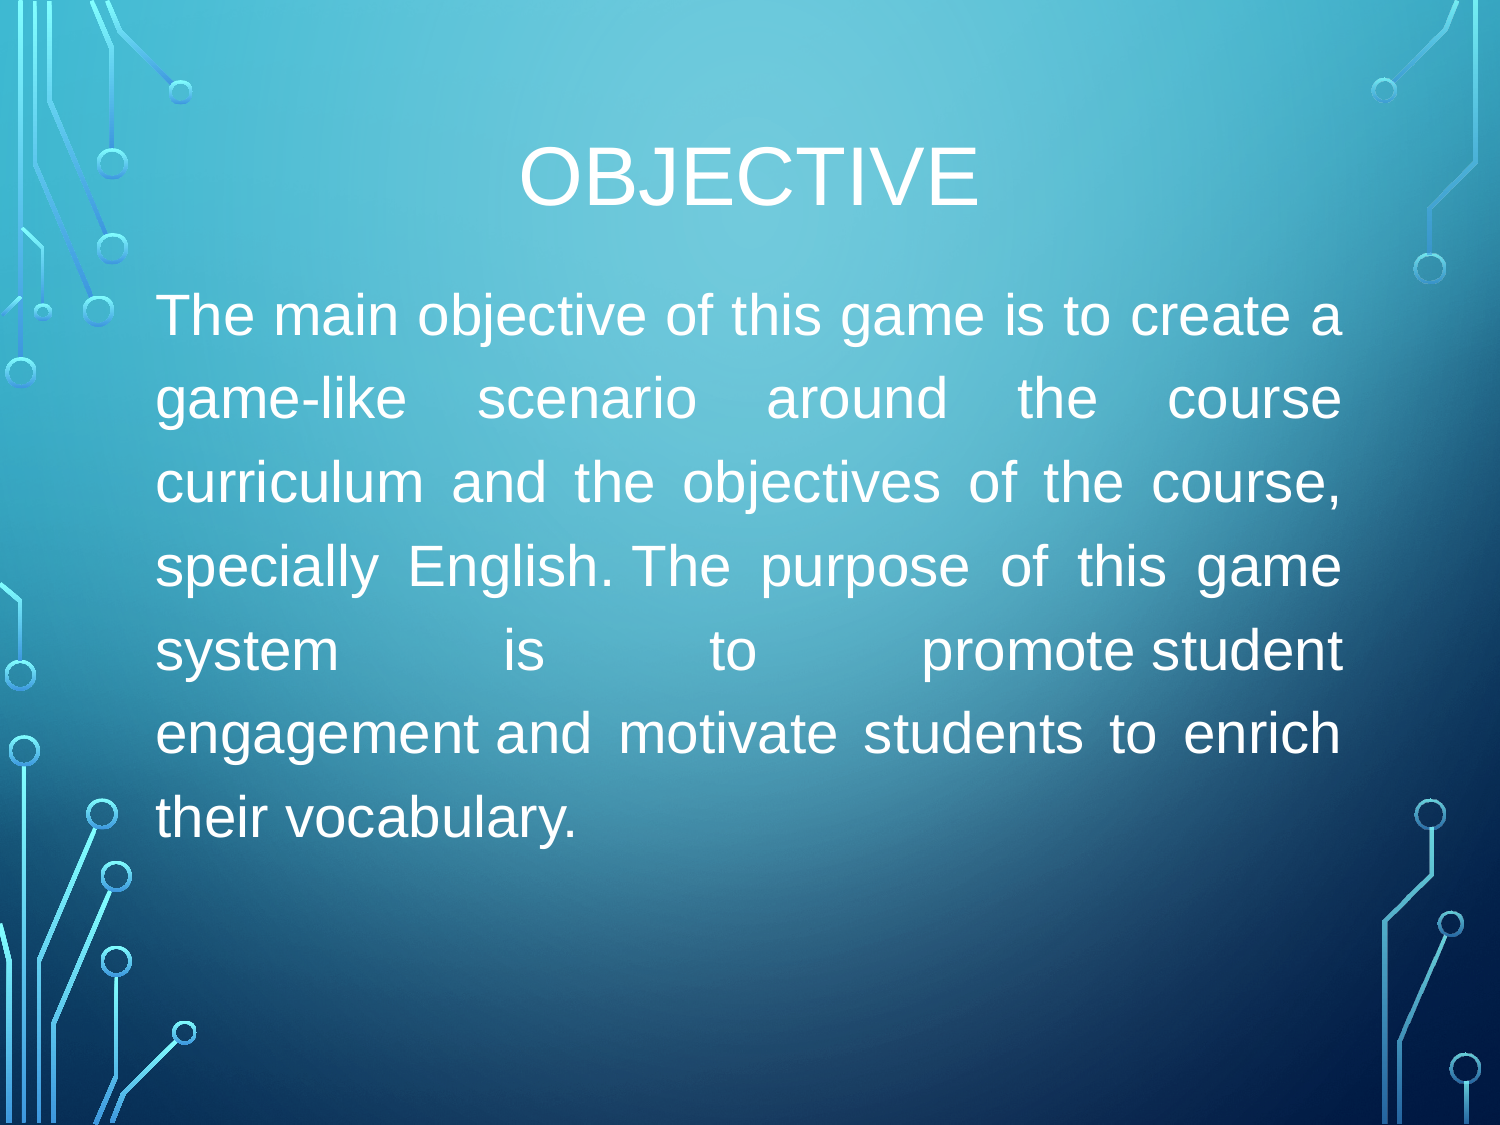

# objective
The main objective of this game is to create a game-like scenario around the course curriculum and the objectives of the course, specially English. The purpose of this game system is to promote student engagement and motivate students to enrich their vocabulary.
5